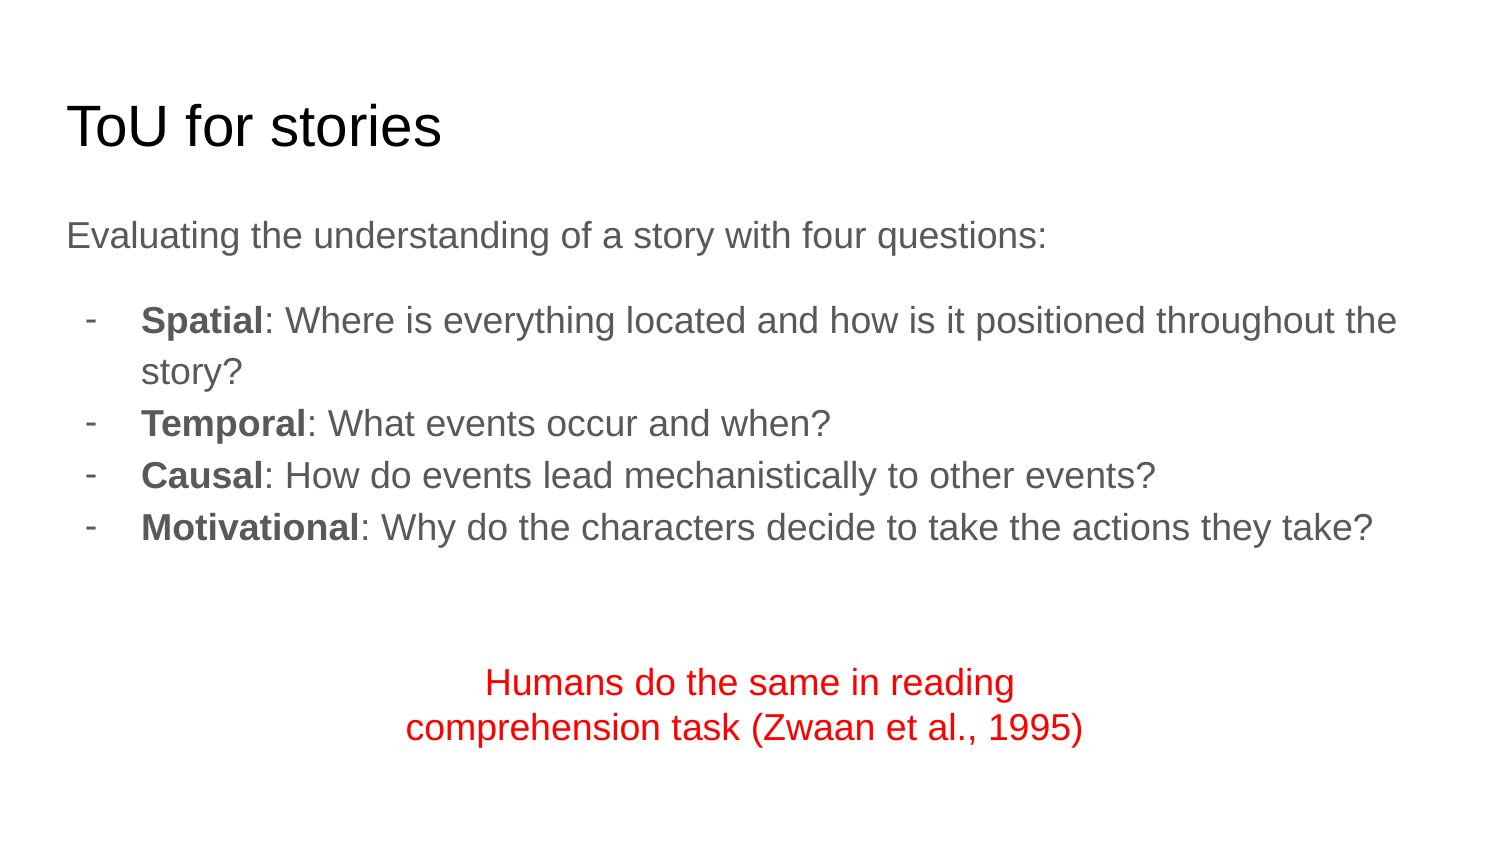

# ToU for stories
Evaluating the understanding of a story with four questions:
Spatial: Where is everything located and how is it positioned throughout the story?
Temporal: What events occur and when?
Causal: How do events lead mechanistically to other events?
Motivational: Why do the characters decide to take the actions they take?
Humans do the same in reading comprehension task (Zwaan et al., 1995)